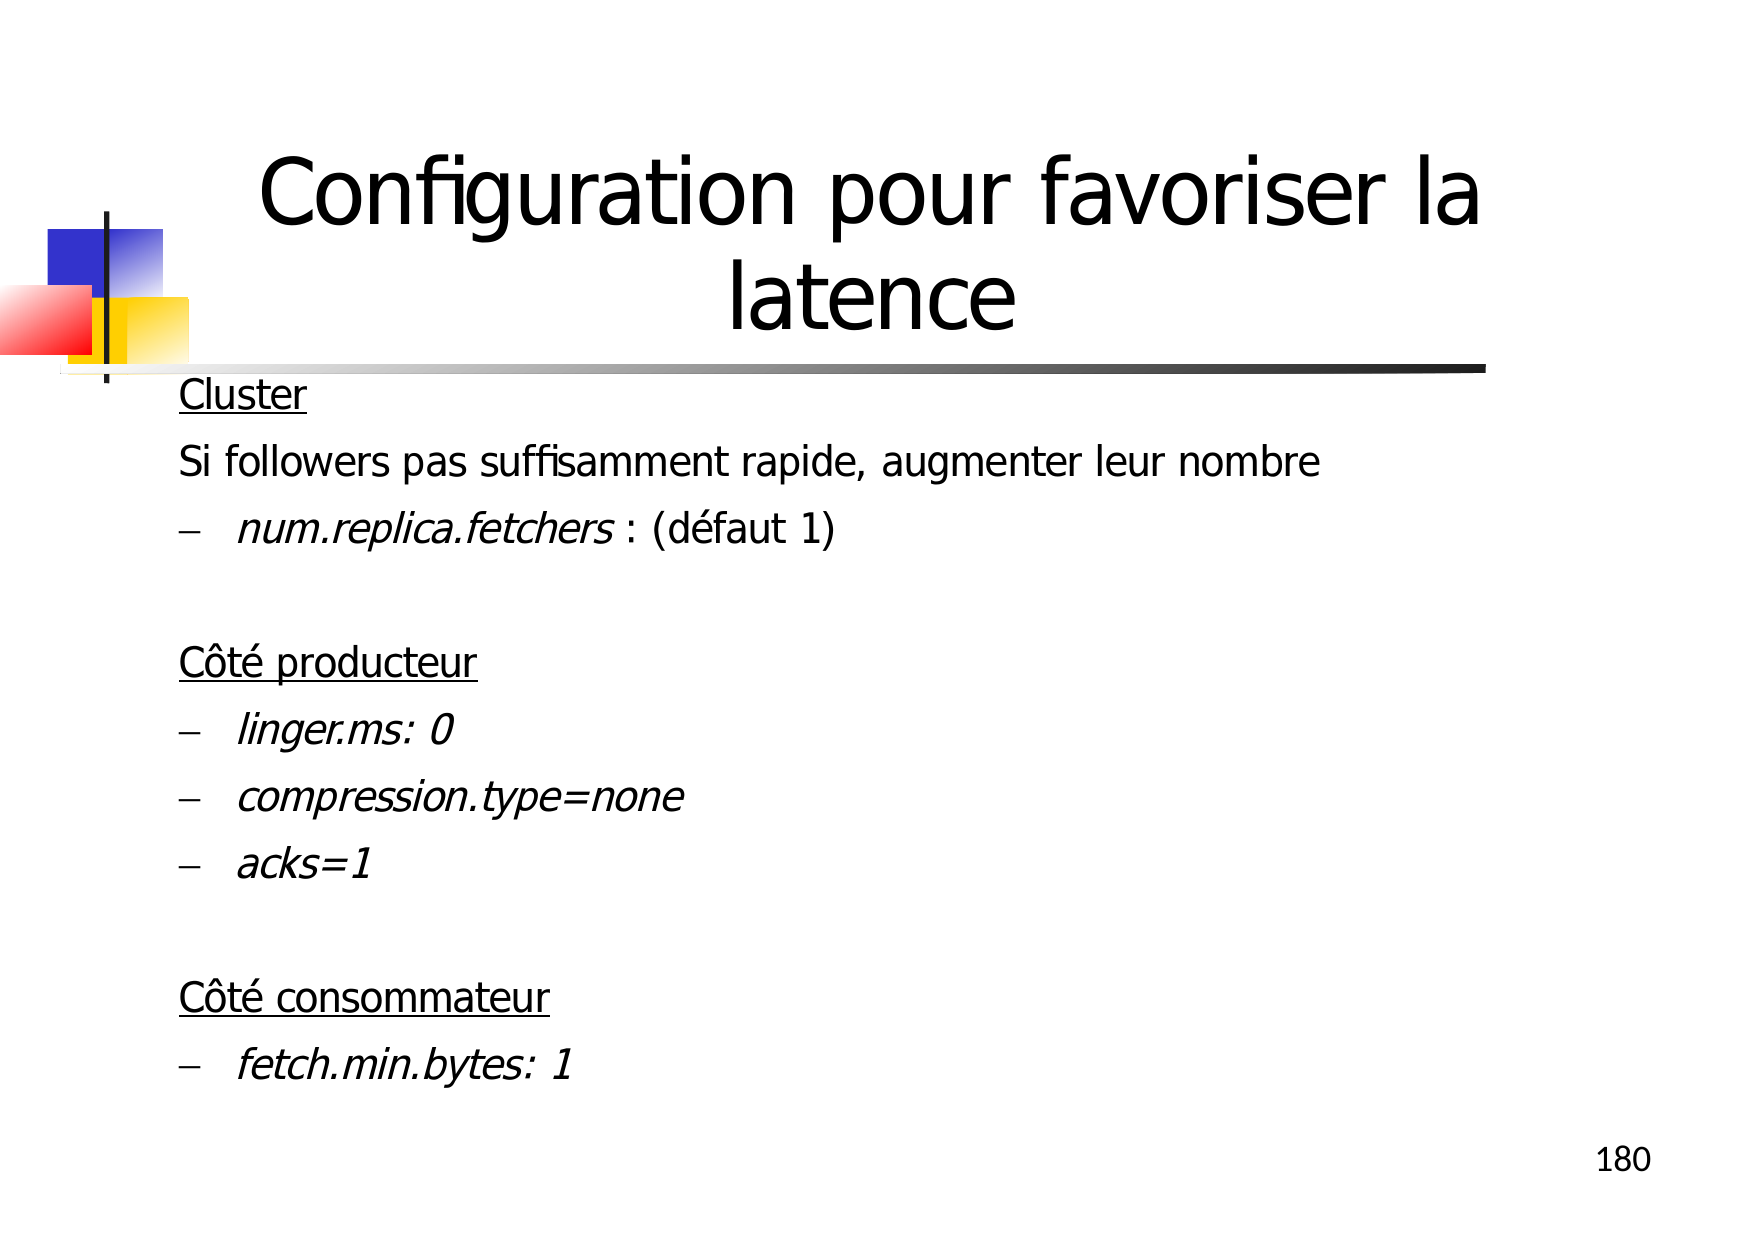

Configuration pour favoriser la latence
Cluster
Si followers pas suffisamment rapide, augmenter leur nombre
num.replica.fetchers : (défaut 1)

Côté producteur
linger.ms: 0
compression.type=none
acks=1

Côté consommateur
fetch.min.bytes: 1